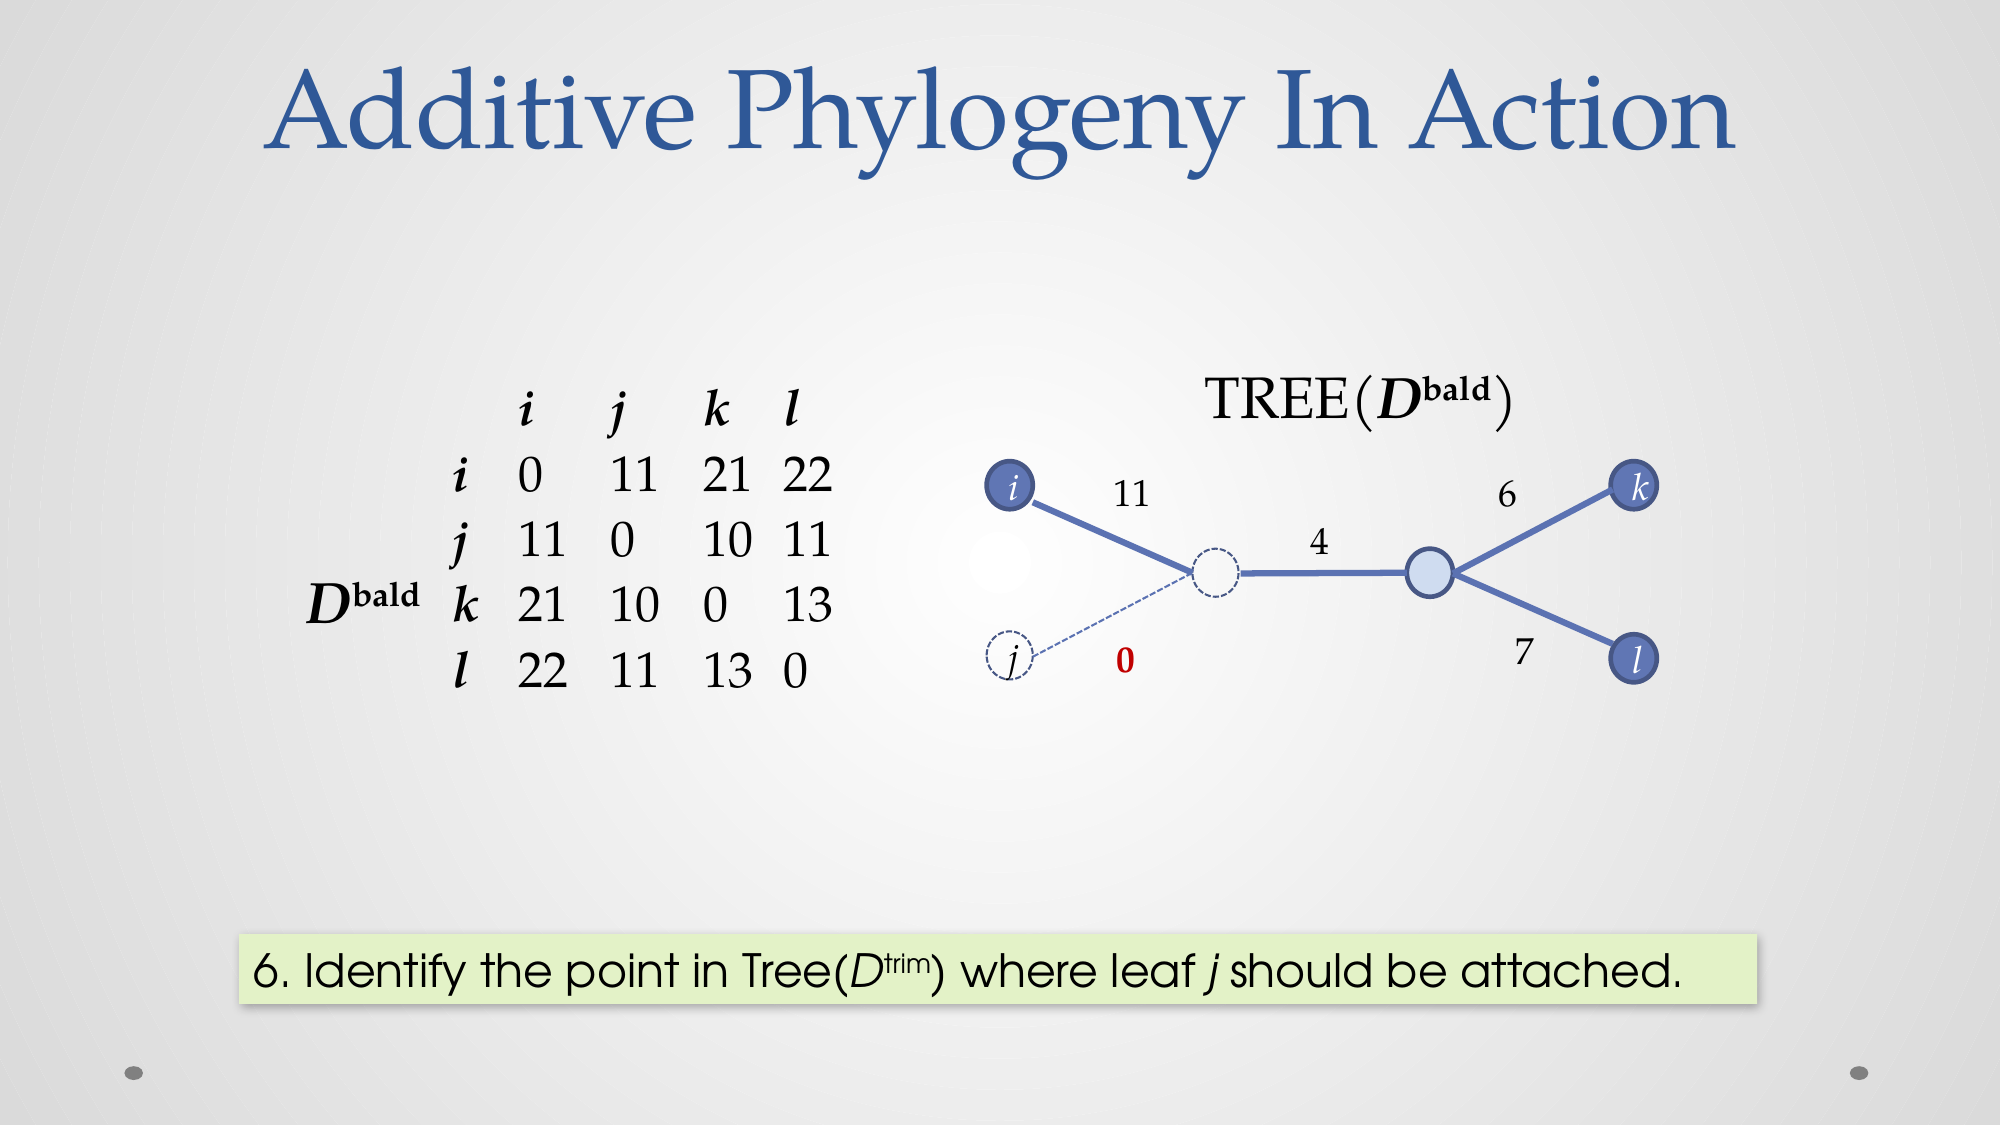

# Additive Phylogeny In Action
Tree(Dbald)
|  | i | j | k | l |
| --- | --- | --- | --- | --- |
| i | 0 | 11 | 21 | 22 |
| j | 11 | 0 | 10 | 11 |
| k | 21 | 10 | 0 | 13 |
| l | 22 | 11 | 13 | 0 |
k
i
11
6
4

7
0
j
l
Dbald
6. Identify the point in Tree(Dtrim) where leaf j should be attached.